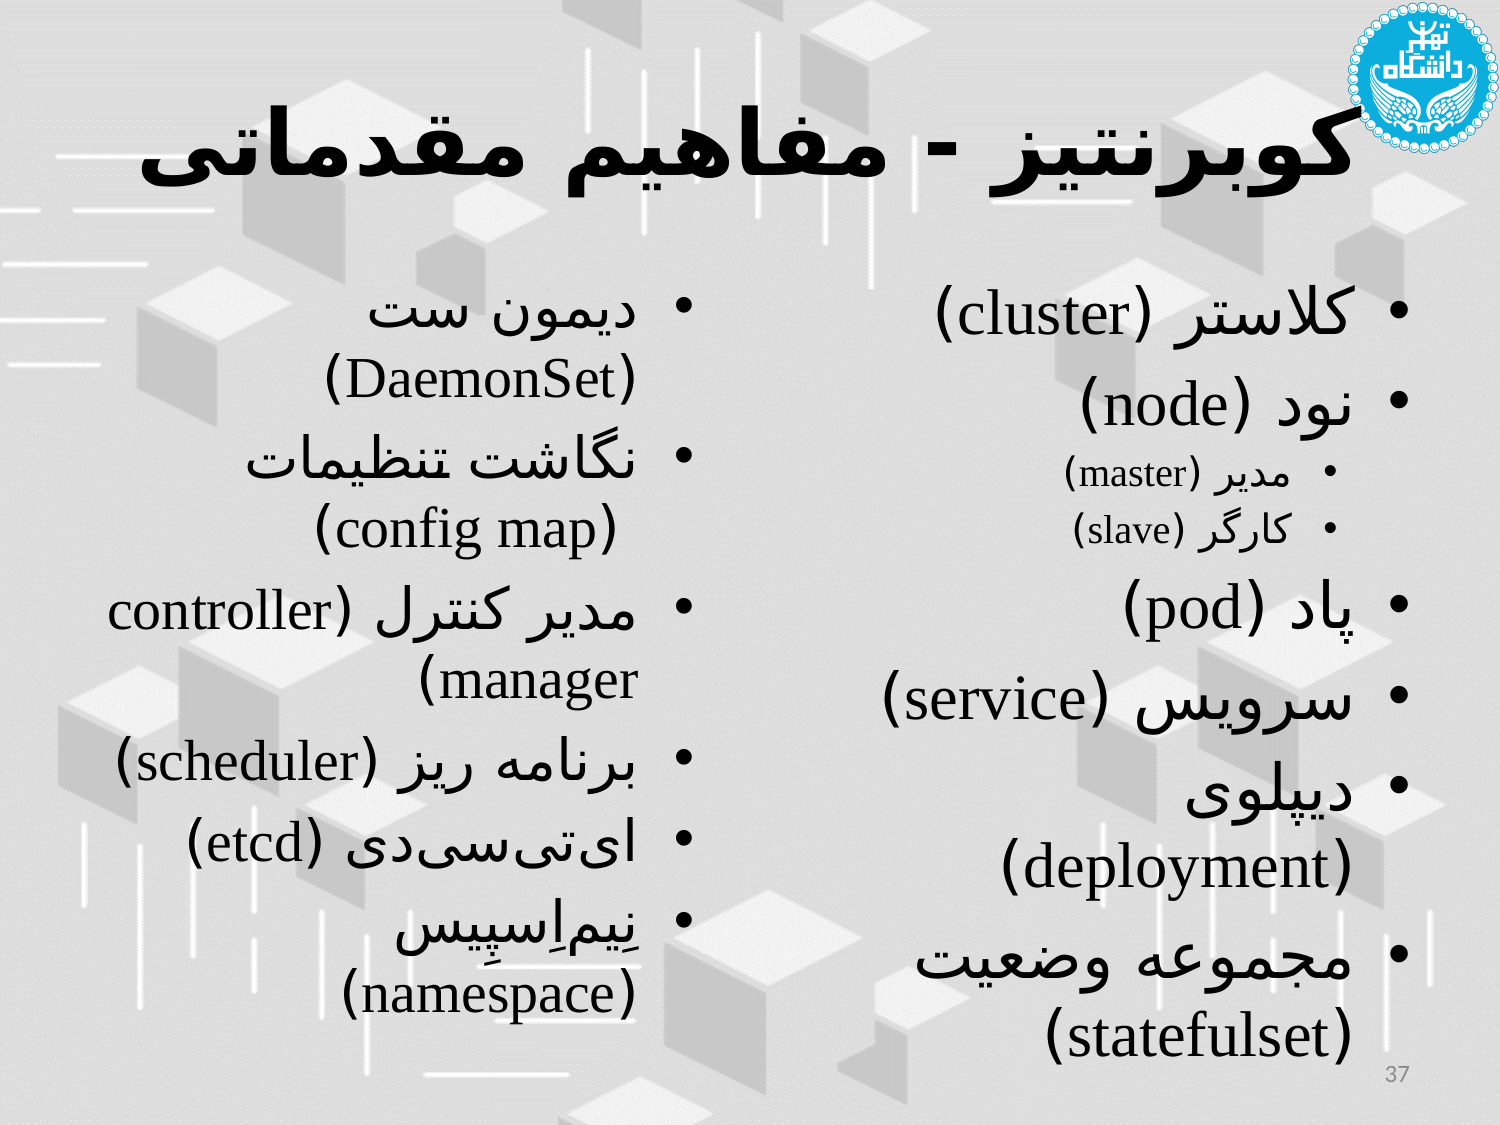

# کوبرنتیز - مفاهیم مقدماتی
دیمون ست (DaemonSet)
نگاشت تنظیمات
 (config map)
مدیر کنترل (controller manager)
برنامه ریز (scheduler)
ای‌تی‌سی‌دی (etcd)
نِیم‌اِسپِیس (namespace)

کلاستر (cluster)
نود (node)
مدیر (master)
کارگر (slave)
پاد (pod)
سرویس (service)
دیپلوی (deployment)
مجموعه وضعیت (statefulset)
37